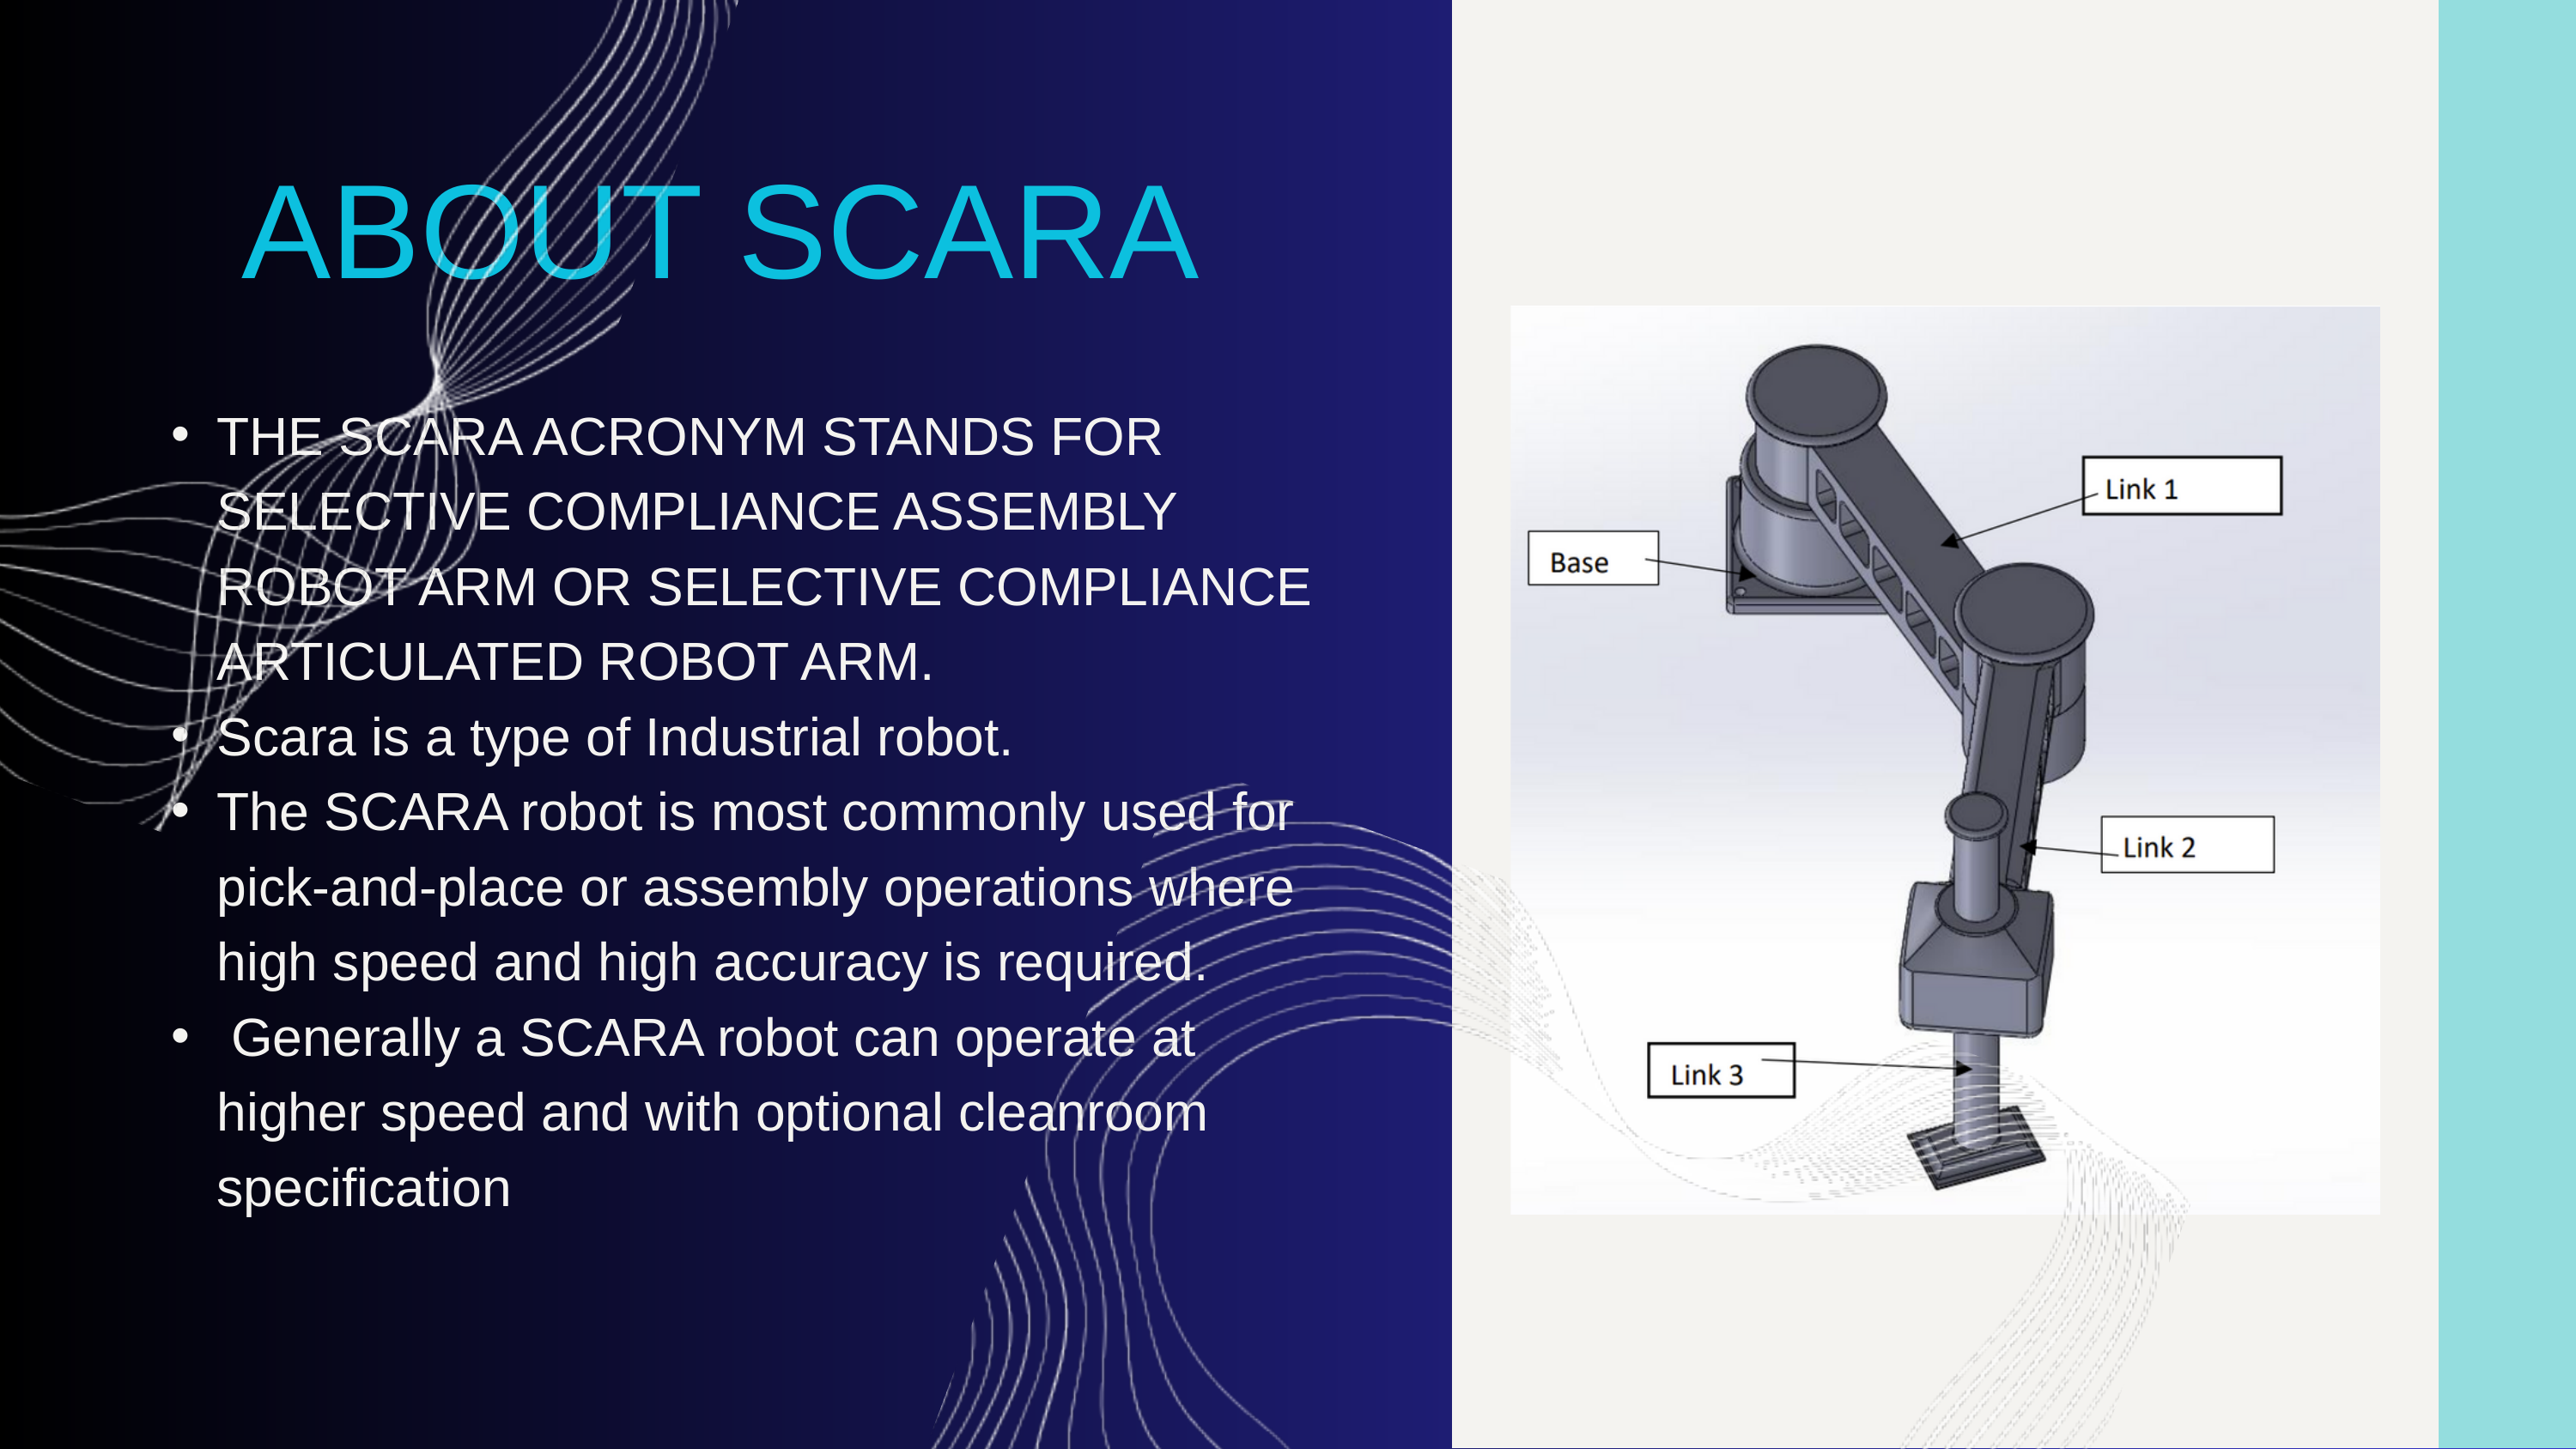

ABOUT SCARA

THE SCARA ACRONYM STANDS FOR SELECTIVE COMPLIANCE ASSEMBLY ROBOT ARM OR SELECTIVE COMPLIANCE ARTICULATED ROBOT ARM.
Scara is a type of Industrial robot.
The SCARA robot is most commonly used for pick-and-place or assembly operations where high speed and high accuracy is required.
 Generally a SCARA robot can operate at higher speed and with optional cleanroom specification